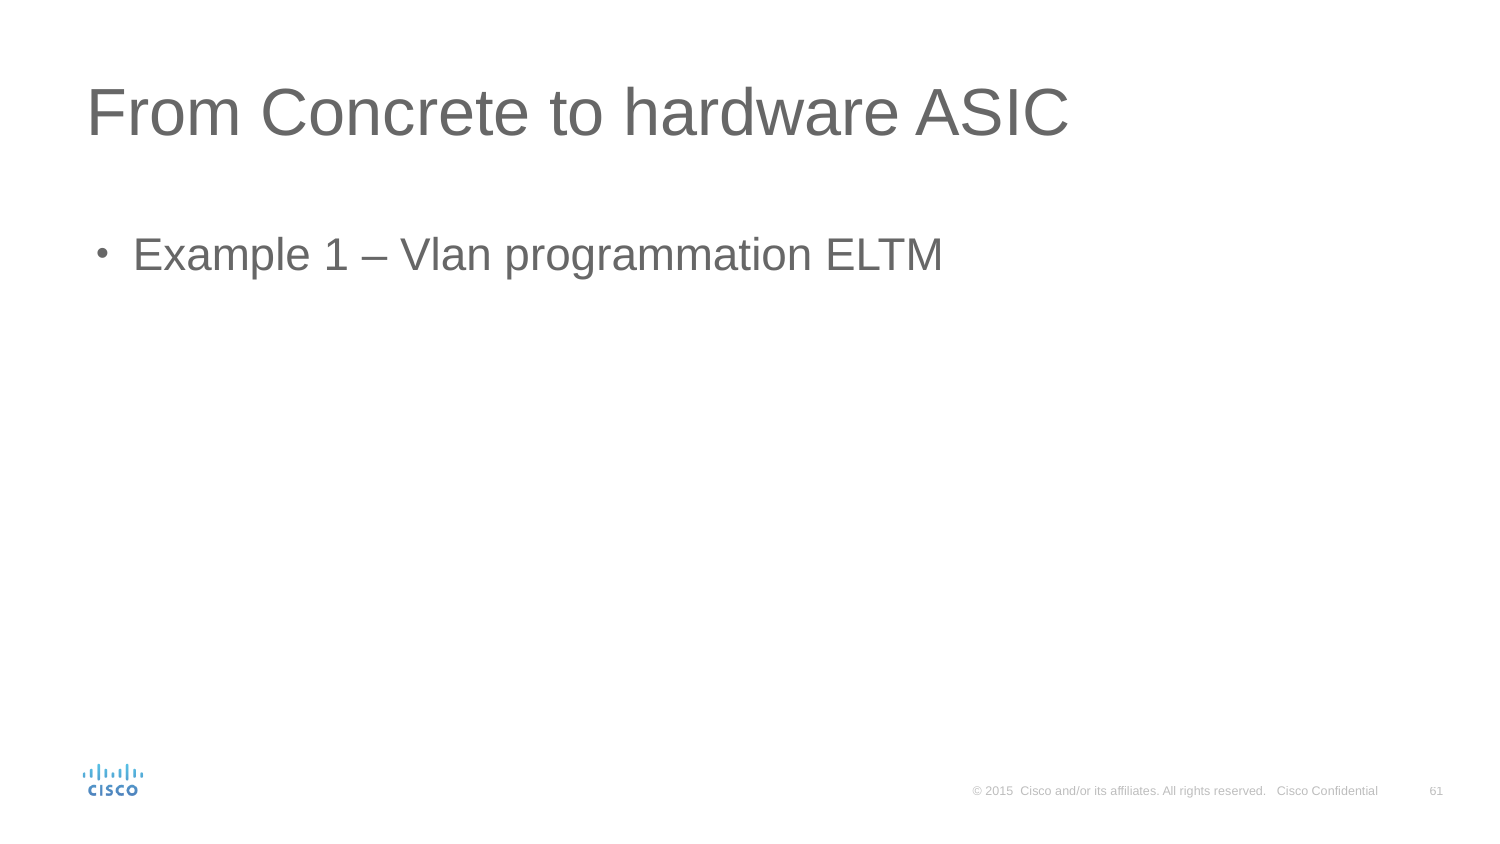

# From Concrete to hardware ASIC
Example 1 – Vlan programmation ELTM